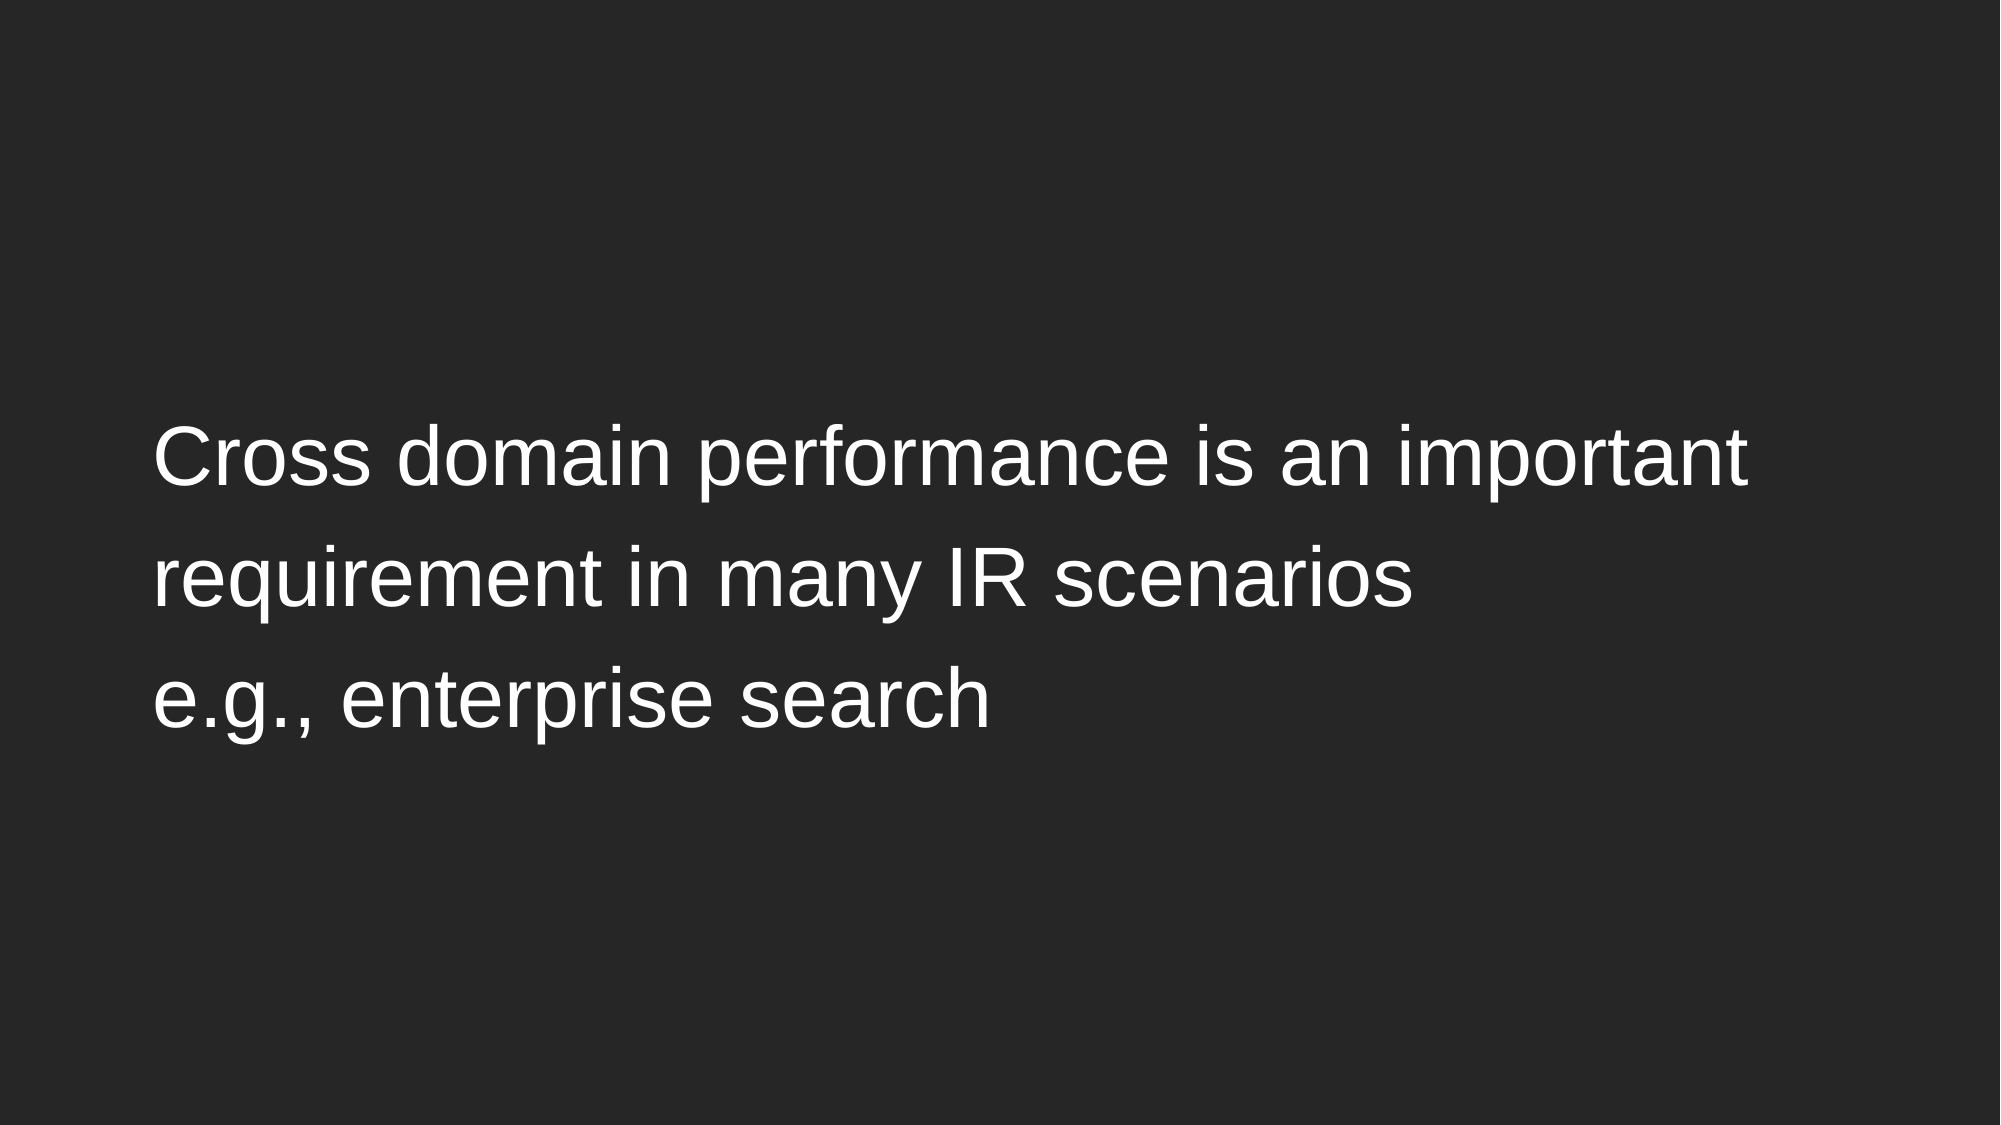

# Cross domain performance is an important requirement in many IR scenarios e.g., enterprise search